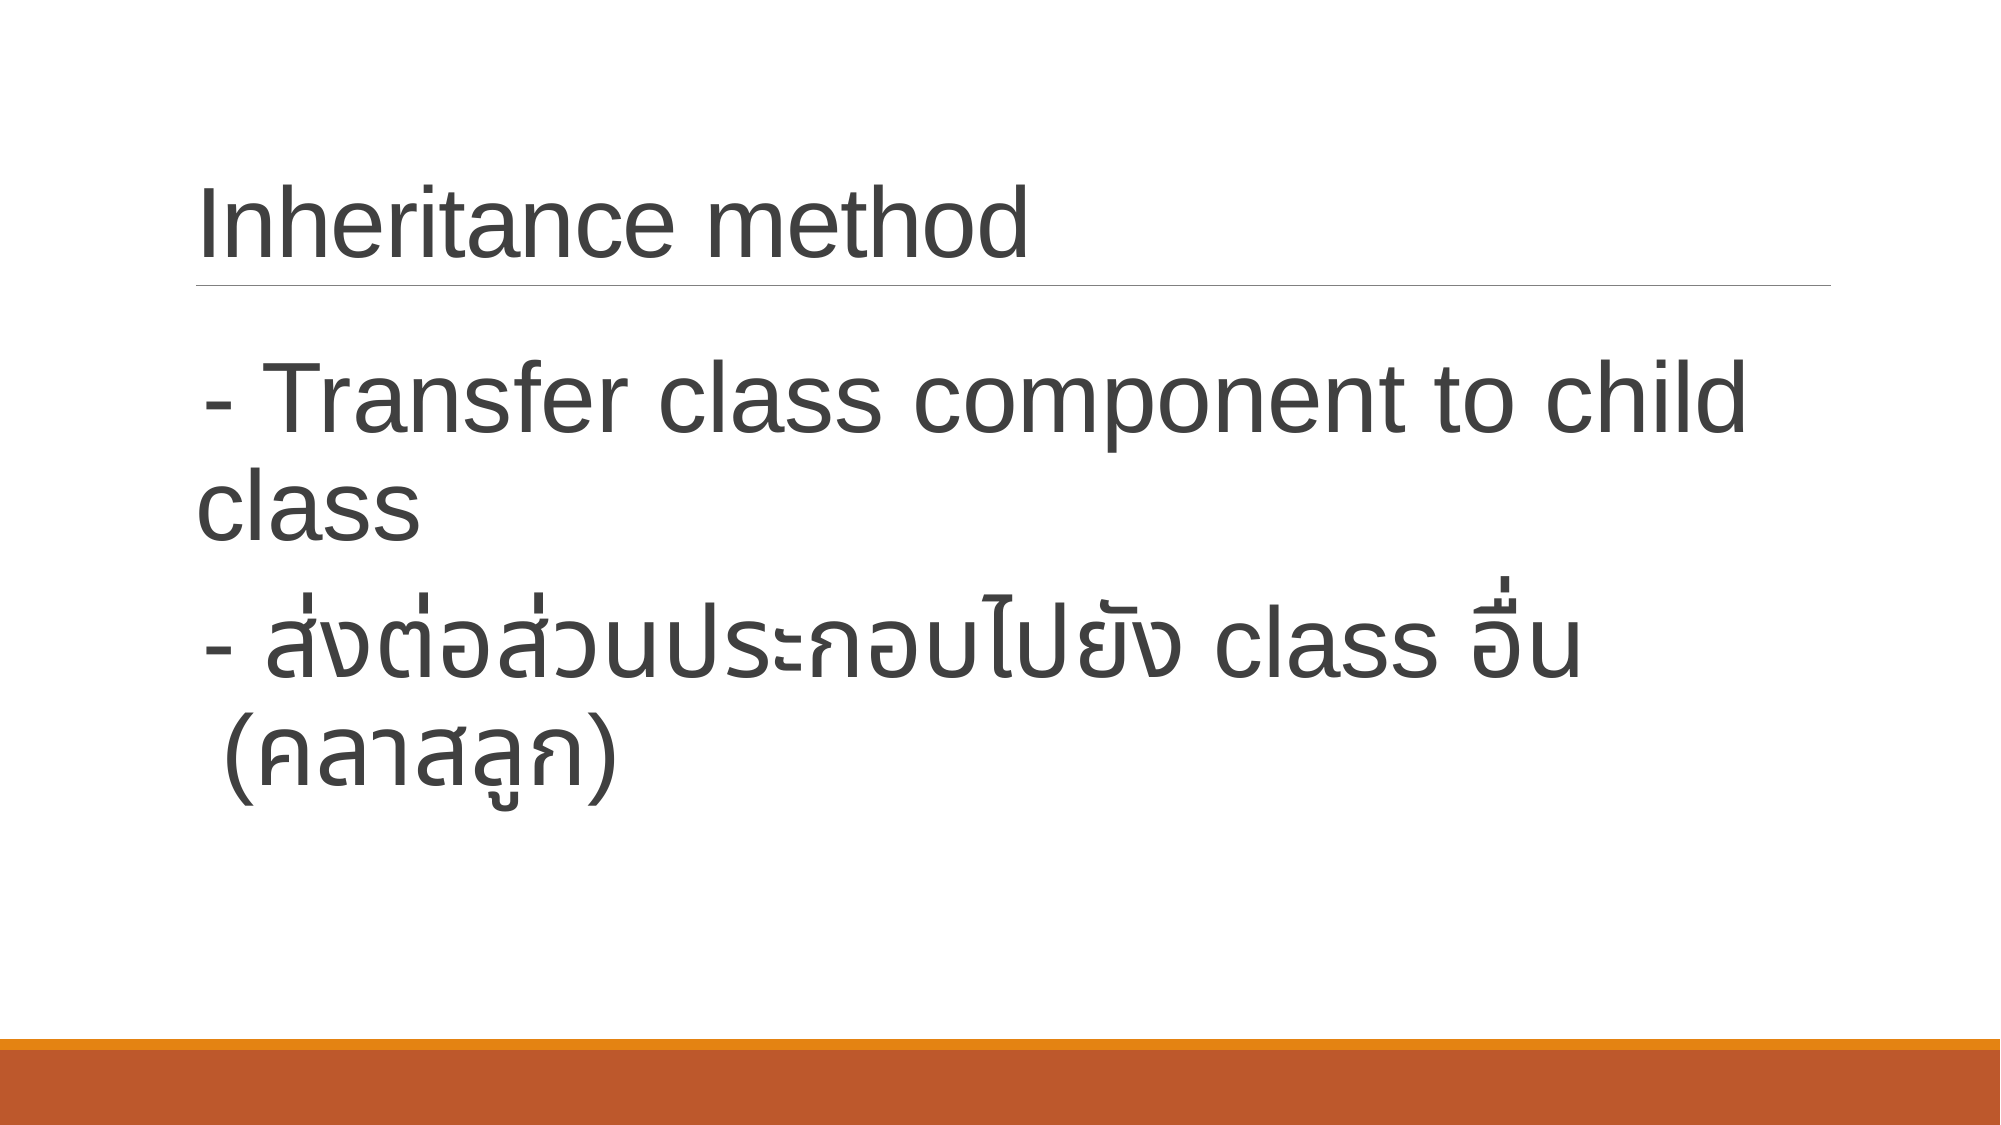

# Inheritance method
- Transfer class component to child class
- ส่งต่อส่วนประกอบไปยัง class อื่น (คลาสลูก)